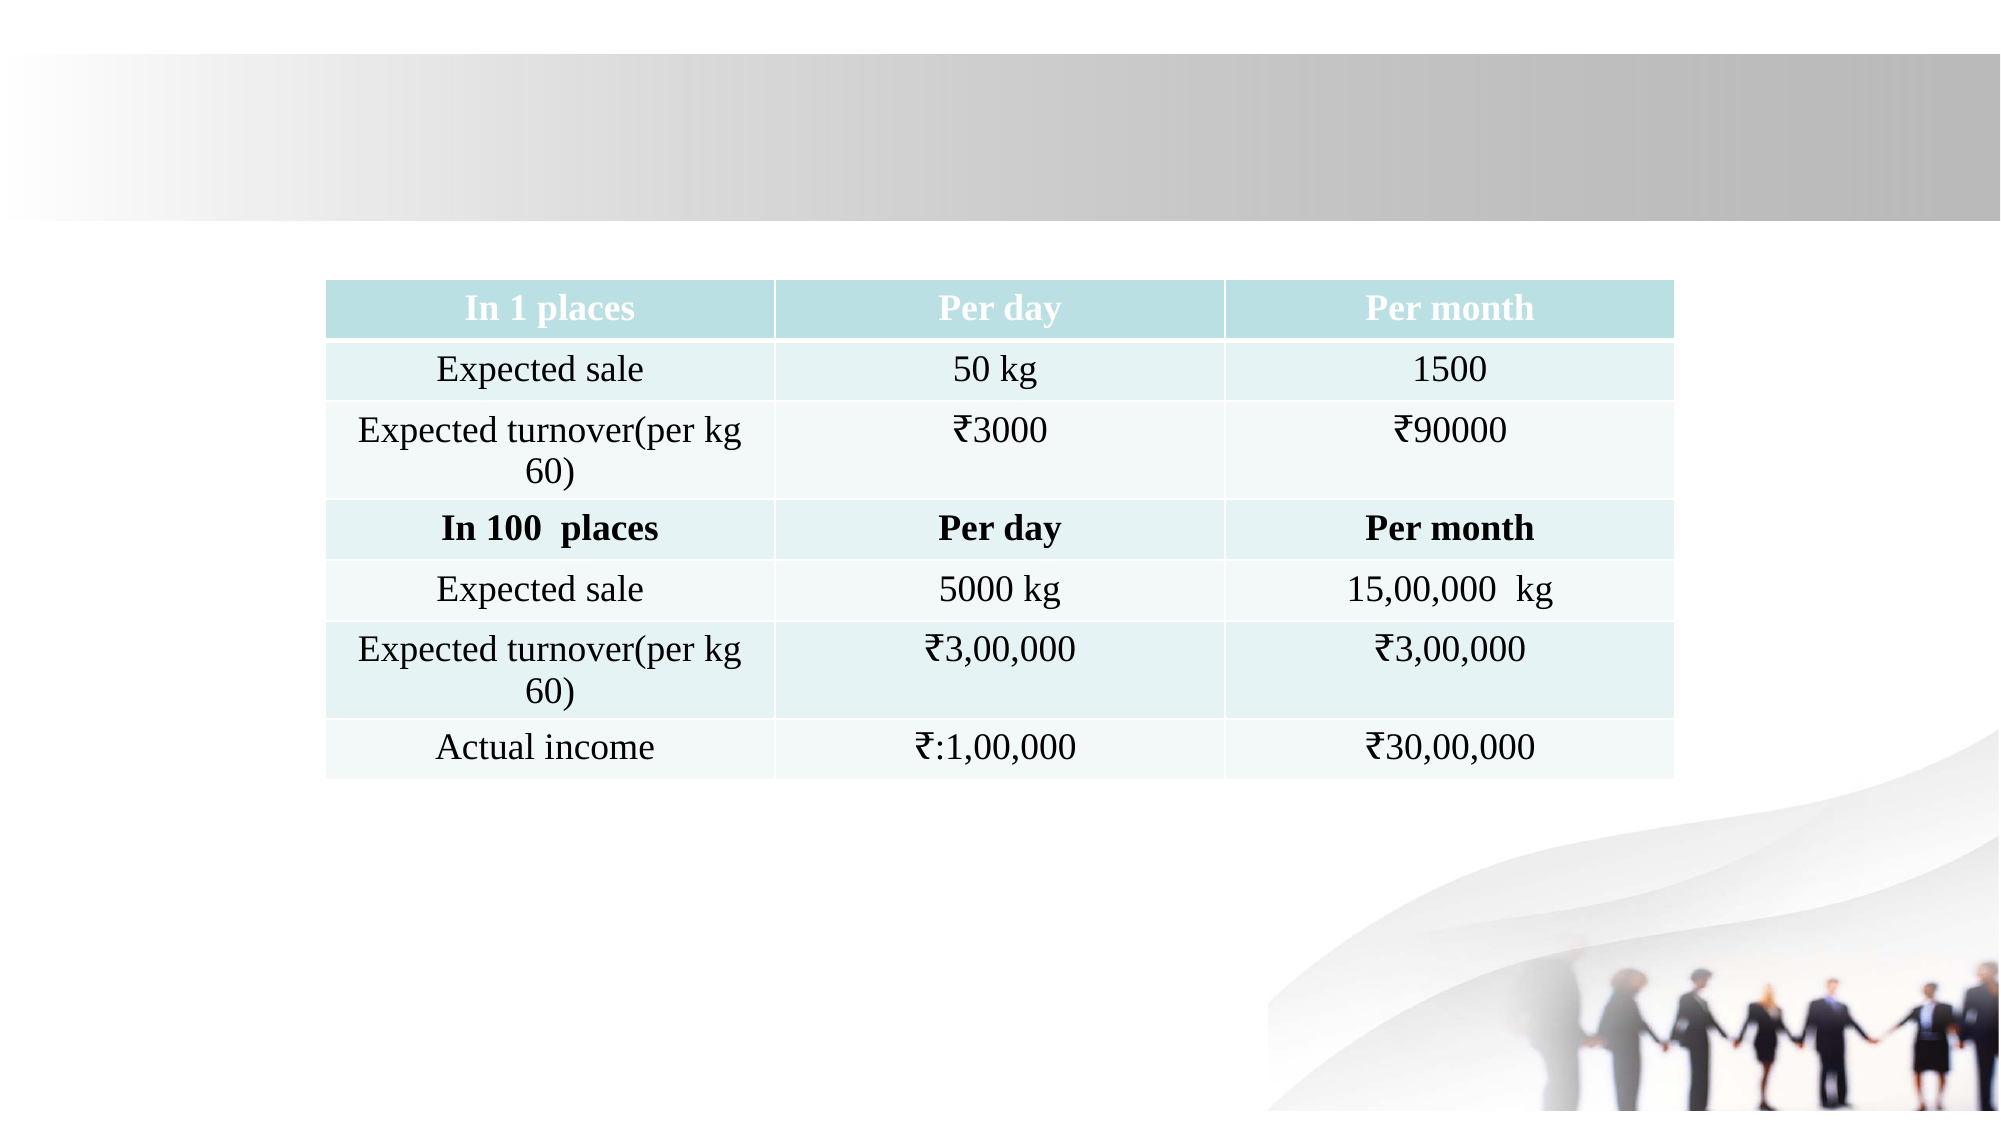

| In 1 places | Per day | Per month |
| --- | --- | --- |
| Expected sale | 50 kg | 1500 |
| Expected turnover(per kg 60) | ₹3000 | ₹90000 |
| In 100 places | Per day | Per month |
| Expected sale | 5000 kg | 15,00,000 kg |
| Expected turnover(per kg 60) | ₹3,00,000 | ₹3,00,000 |
| Actual income | ₹:1,00,000 | ₹30,00,000 |